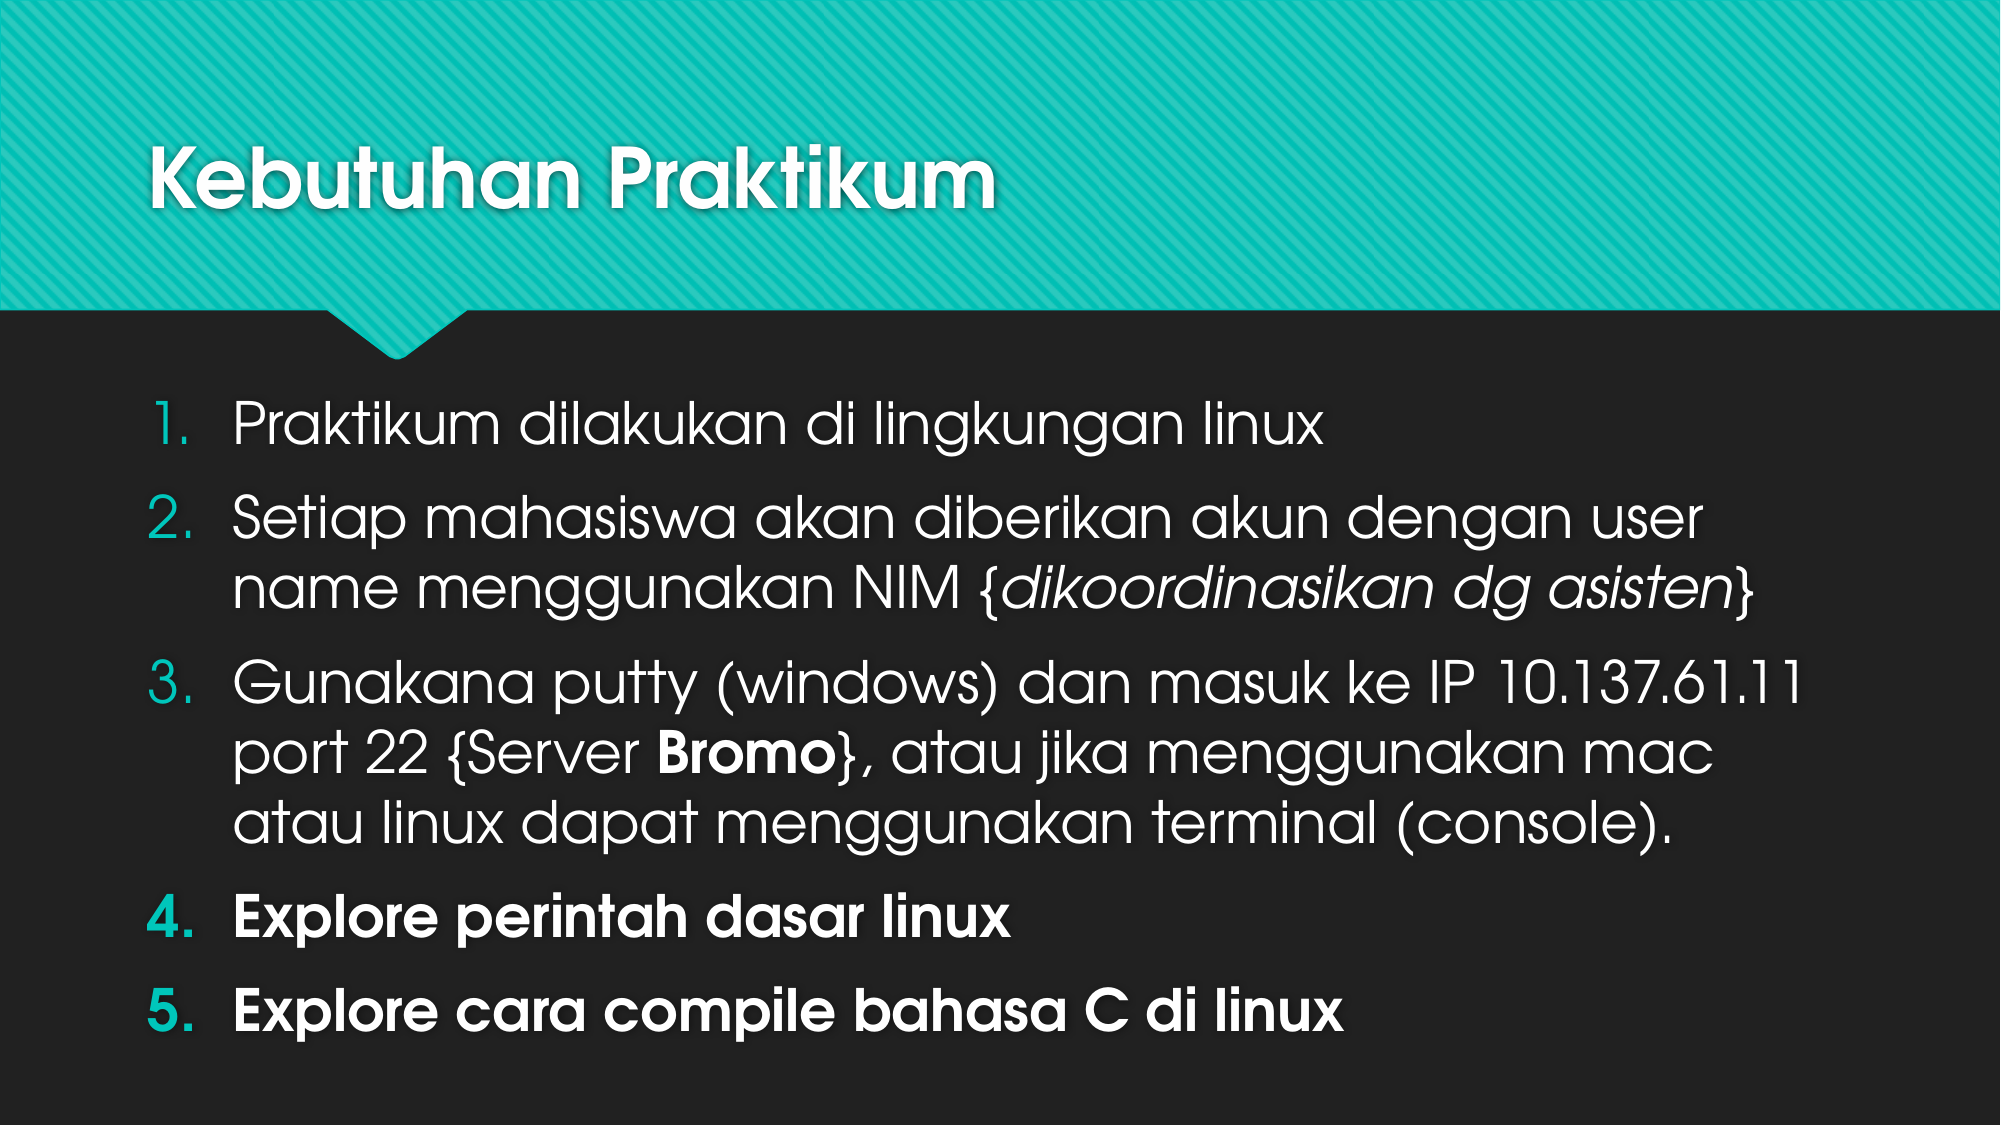

# Kebutuhan Praktikum
Praktikum dilakukan di lingkungan linux
Setiap mahasiswa akan diberikan akun dengan user name menggunakan NIM {dikoordinasikan dg asisten}
Gunakana putty (windows) dan masuk ke IP 10.137.61.11 port 22 {Server Bromo}, atau jika menggunakan mac atau linux dapat menggunakan terminal (console).
Explore perintah dasar linux
Explore cara compile bahasa C di linux